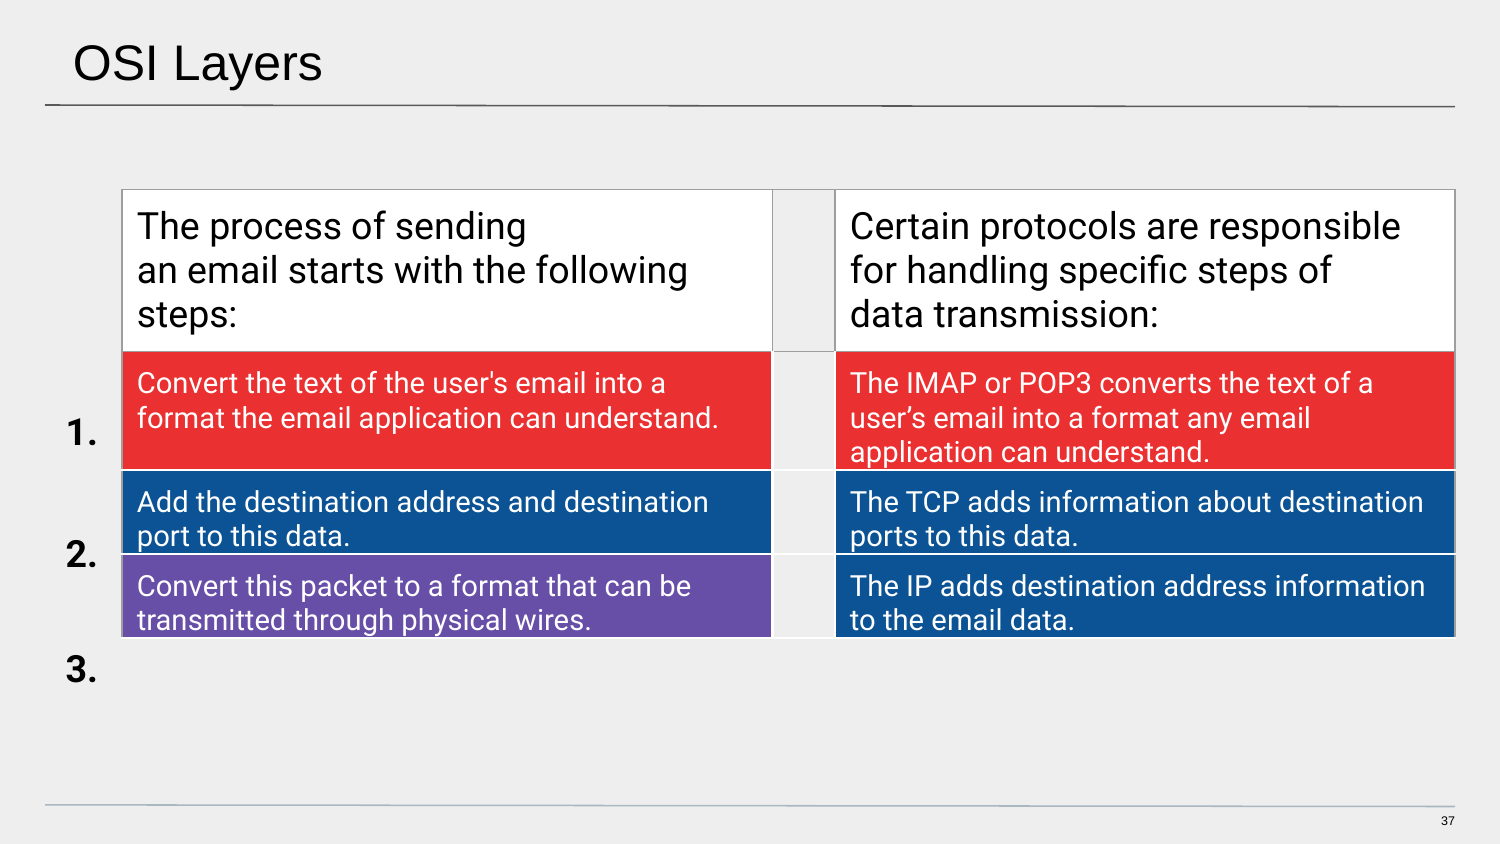

# OSI Layers
| The process of sending an email starts with the following steps: |  | Certain protocols are responsible for handling specific steps of data transmission: |
| --- | --- | --- |
| Convert the text of the user's email into a format the email application can understand. |  | The IMAP or POP3 converts the text of a user’s email into a format any email application can understand. |
| Add the destination address and destination port to this data. |  | The TCP adds information about destination ports to this data. |
| Convert this packet to a format that can be transmitted through physical wires. |  | The IP adds destination address information to the email data. |
1.
2.
3.
37